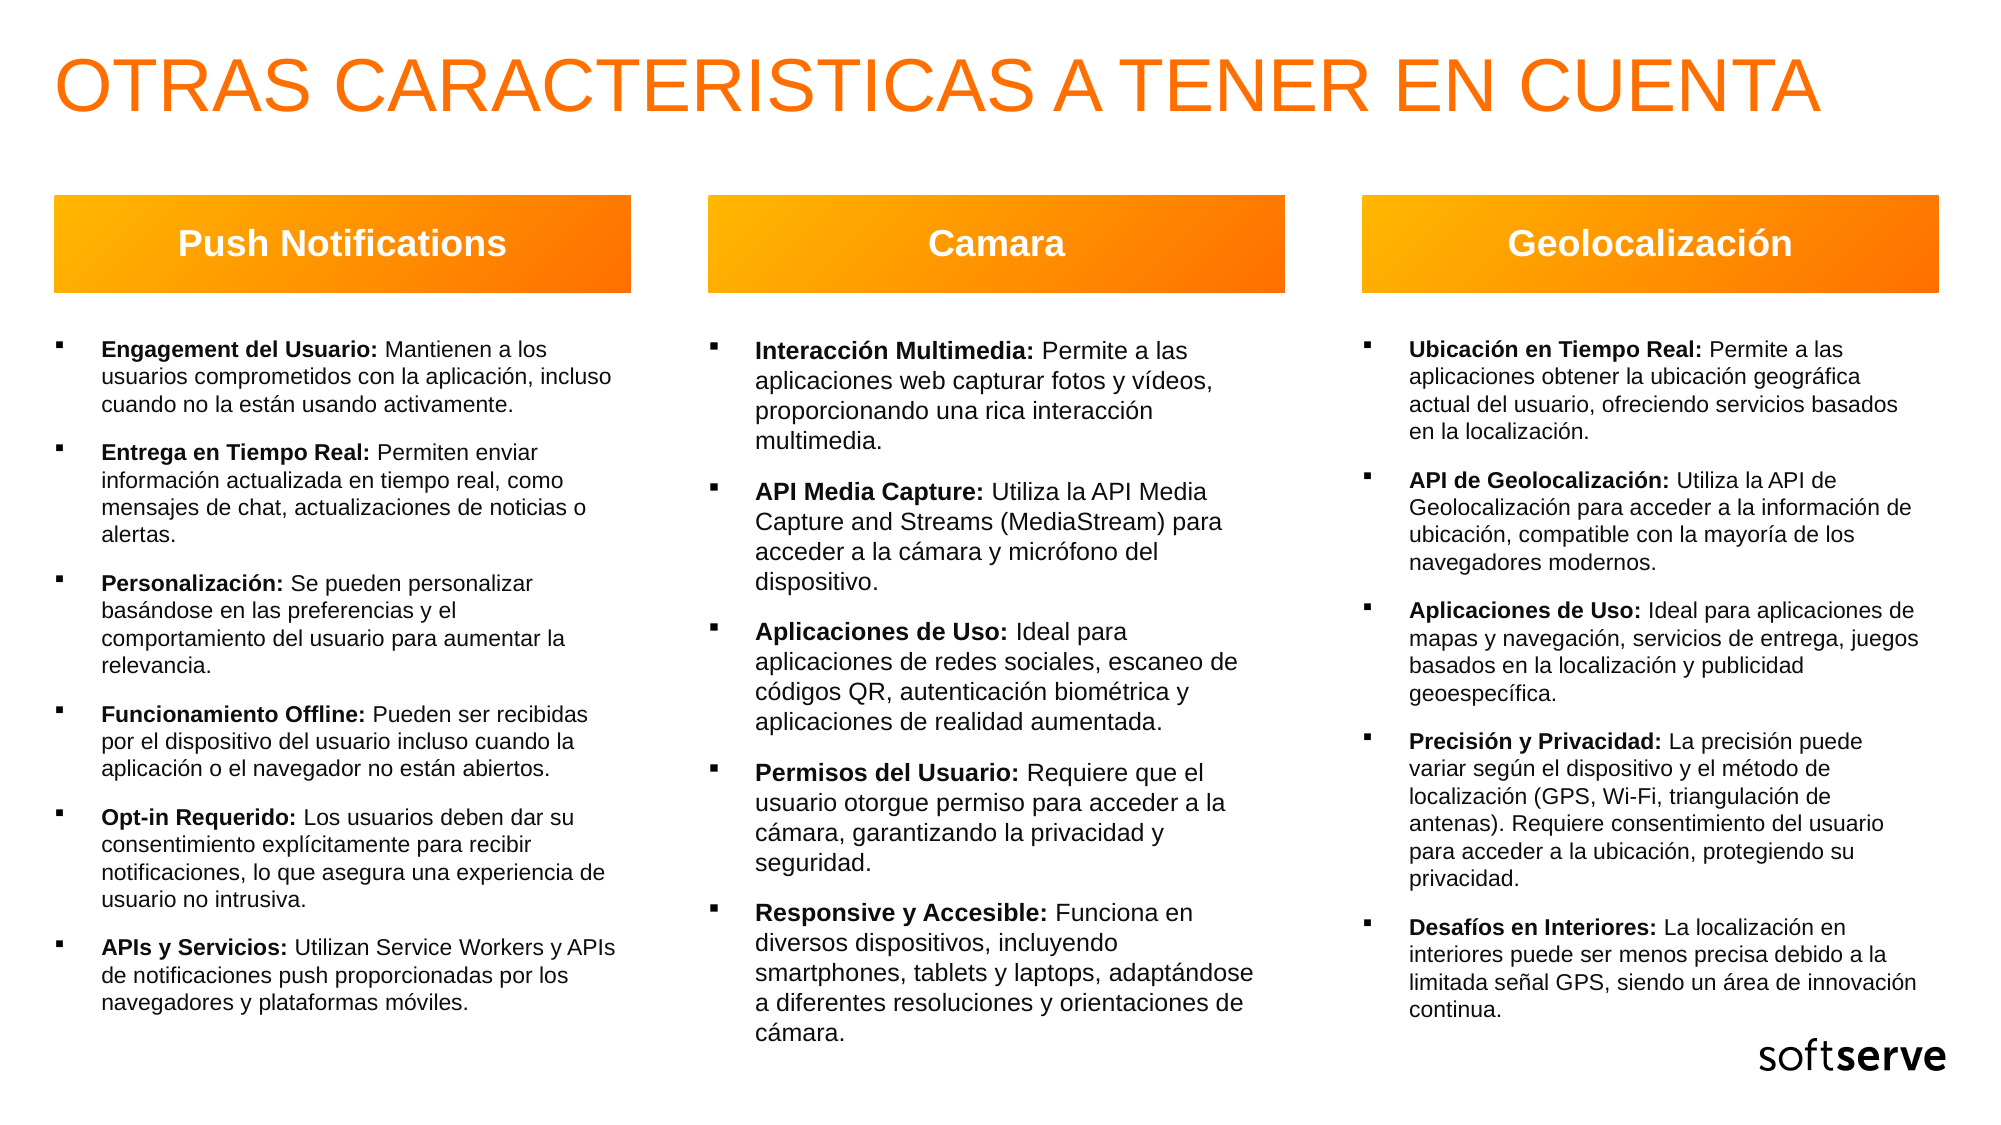

# Otras caracteristicas a tener en cuenta
Push Notifications
Camara
Geolocalización
Engagement del Usuario: Mantienen a los usuarios comprometidos con la aplicación, incluso cuando no la están usando activamente.
Entrega en Tiempo Real: Permiten enviar información actualizada en tiempo real, como mensajes de chat, actualizaciones de noticias o alertas.
Personalización: Se pueden personalizar basándose en las preferencias y el comportamiento del usuario para aumentar la relevancia.
Funcionamiento Offline: Pueden ser recibidas por el dispositivo del usuario incluso cuando la aplicación o el navegador no están abiertos.
Opt-in Requerido: Los usuarios deben dar su consentimiento explícitamente para recibir notificaciones, lo que asegura una experiencia de usuario no intrusiva.
APIs y Servicios: Utilizan Service Workers y APIs de notificaciones push proporcionadas por los navegadores y plataformas móviles.
Interacción Multimedia: Permite a las aplicaciones web capturar fotos y vídeos, proporcionando una rica interacción multimedia.
API Media Capture: Utiliza la API Media Capture and Streams (MediaStream) para acceder a la cámara y micrófono del dispositivo.
Aplicaciones de Uso: Ideal para aplicaciones de redes sociales, escaneo de códigos QR, autenticación biométrica y aplicaciones de realidad aumentada.
Permisos del Usuario: Requiere que el usuario otorgue permiso para acceder a la cámara, garantizando la privacidad y seguridad.
Responsive y Accesible: Funciona en diversos dispositivos, incluyendo smartphones, tablets y laptops, adaptándose a diferentes resoluciones y orientaciones de cámara.
Ubicación en Tiempo Real: Permite a las aplicaciones obtener la ubicación geográfica actual del usuario, ofreciendo servicios basados en la localización.
API de Geolocalización: Utiliza la API de Geolocalización para acceder a la información de ubicación, compatible con la mayoría de los navegadores modernos.
Aplicaciones de Uso: Ideal para aplicaciones de mapas y navegación, servicios de entrega, juegos basados en la localización y publicidad geoespecífica.
Precisión y Privacidad: La precisión puede variar según el dispositivo y el método de localización (GPS, Wi-Fi, triangulación de antenas). Requiere consentimiento del usuario para acceder a la ubicación, protegiendo su privacidad.
Desafíos en Interiores: La localización en interiores puede ser menos precisa debido a la limitada señal GPS, siendo un área de innovación continua.